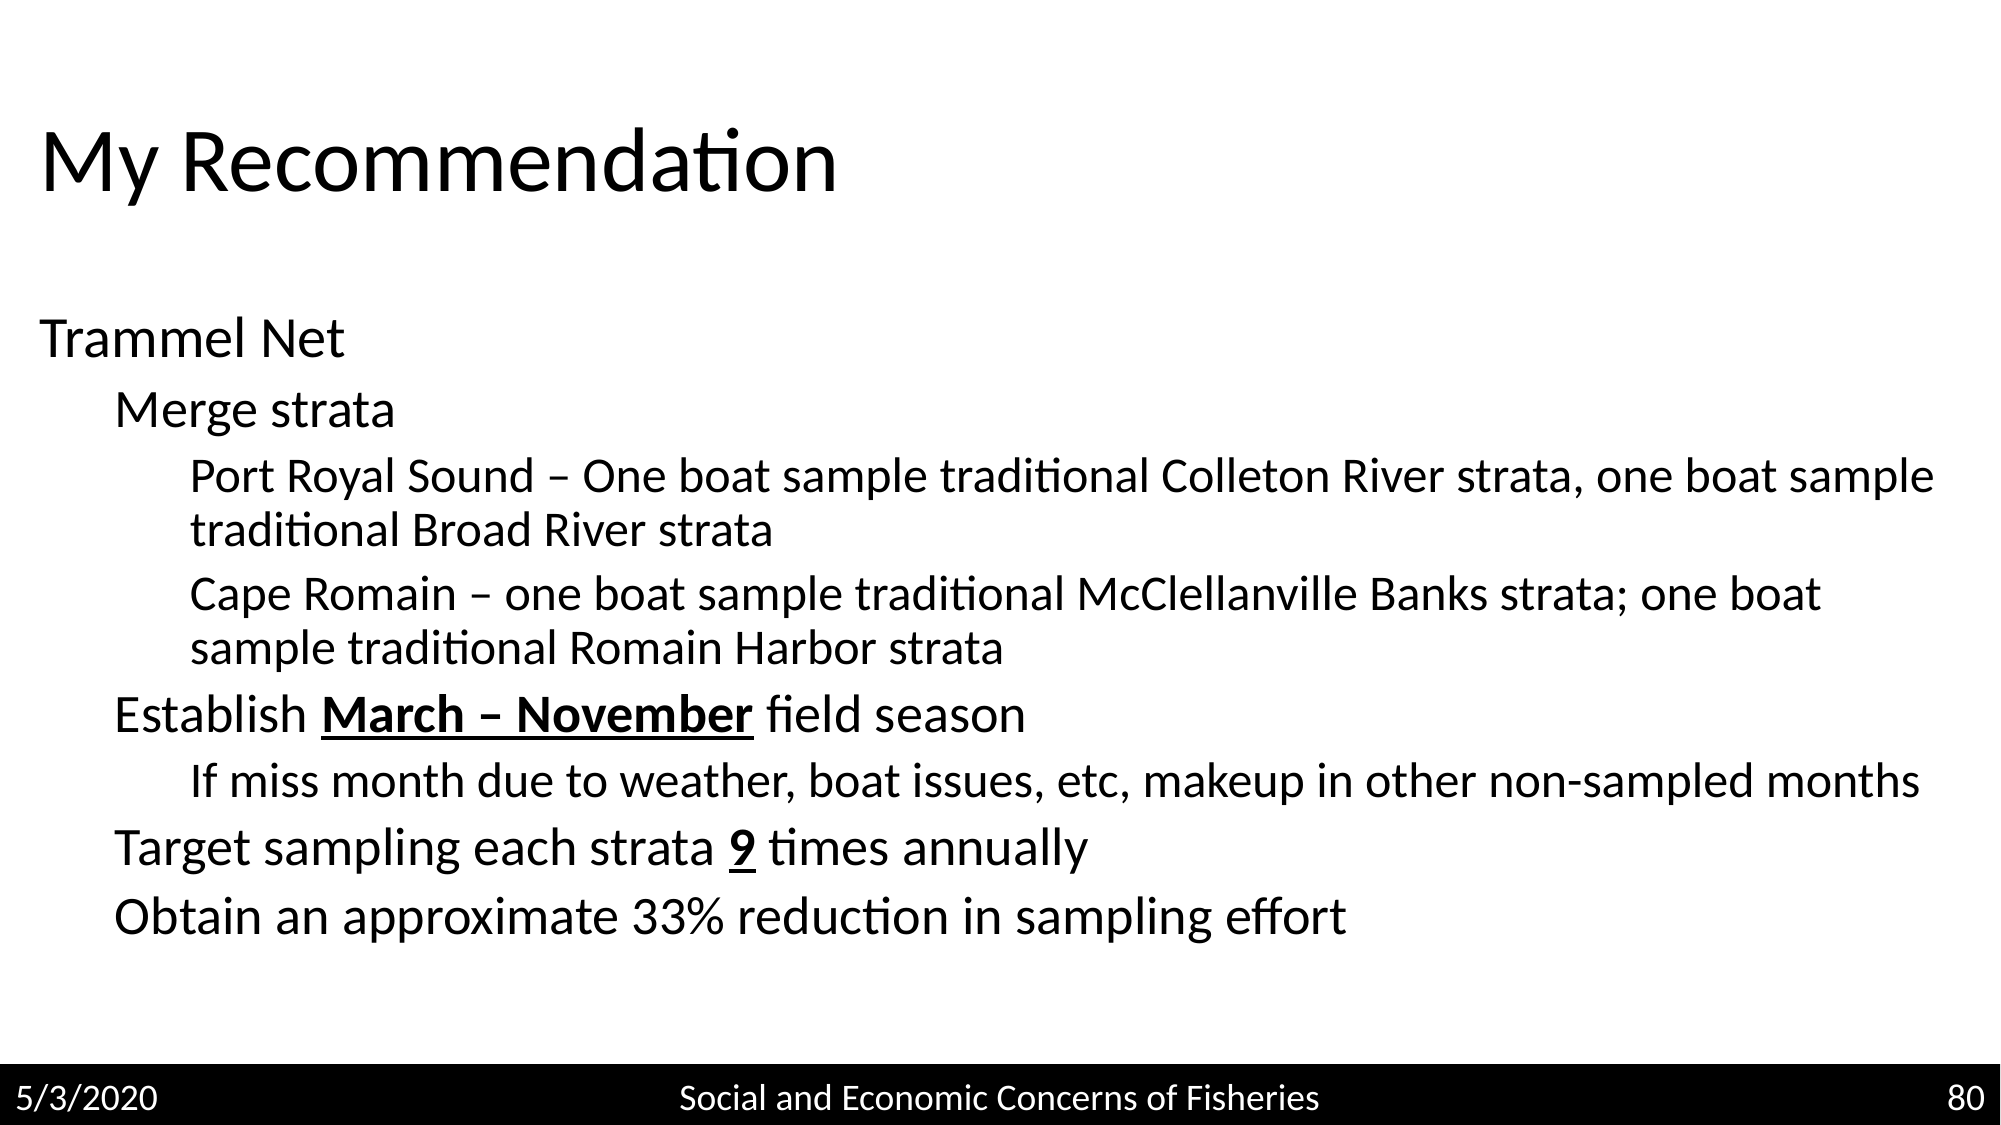

# My Recommendation
Trammel Net
Merge strata
Port Royal Sound – One boat sample traditional Colleton River strata, one boat sample traditional Broad River strata
Cape Romain – one boat sample traditional McClellanville Banks strata; one boat sample traditional Romain Harbor strata
Establish March – November field season
If miss month due to weather, boat issues, etc, makeup in other non-sampled months
Target sampling each strata 9 times annually
Obtain an approximate 33% reduction in sampling effort

5/3/2020
Social and Economic Concerns of Fisheries
80